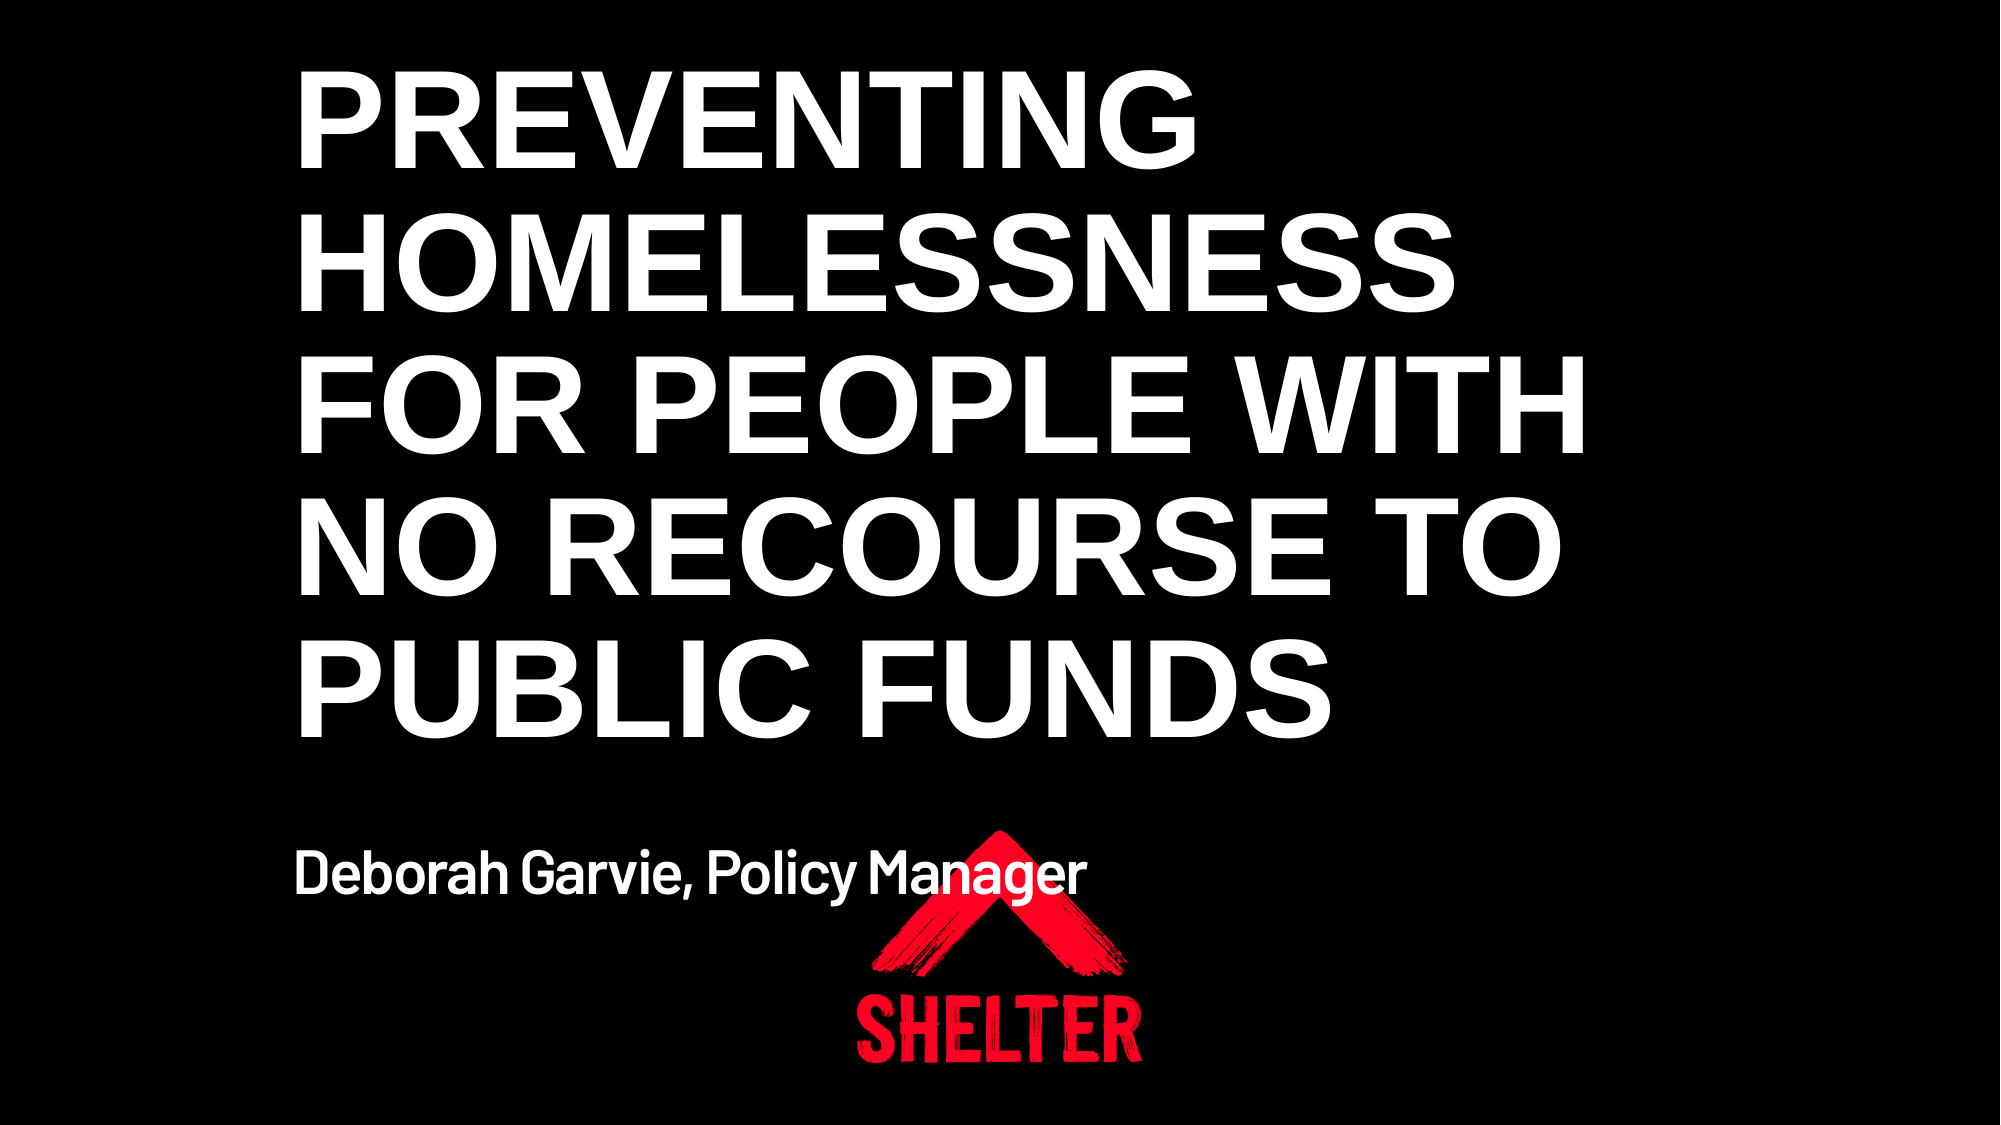

# Preventing homelessness for people with no recourse to public funds Deborah Garvie, Policy Manager